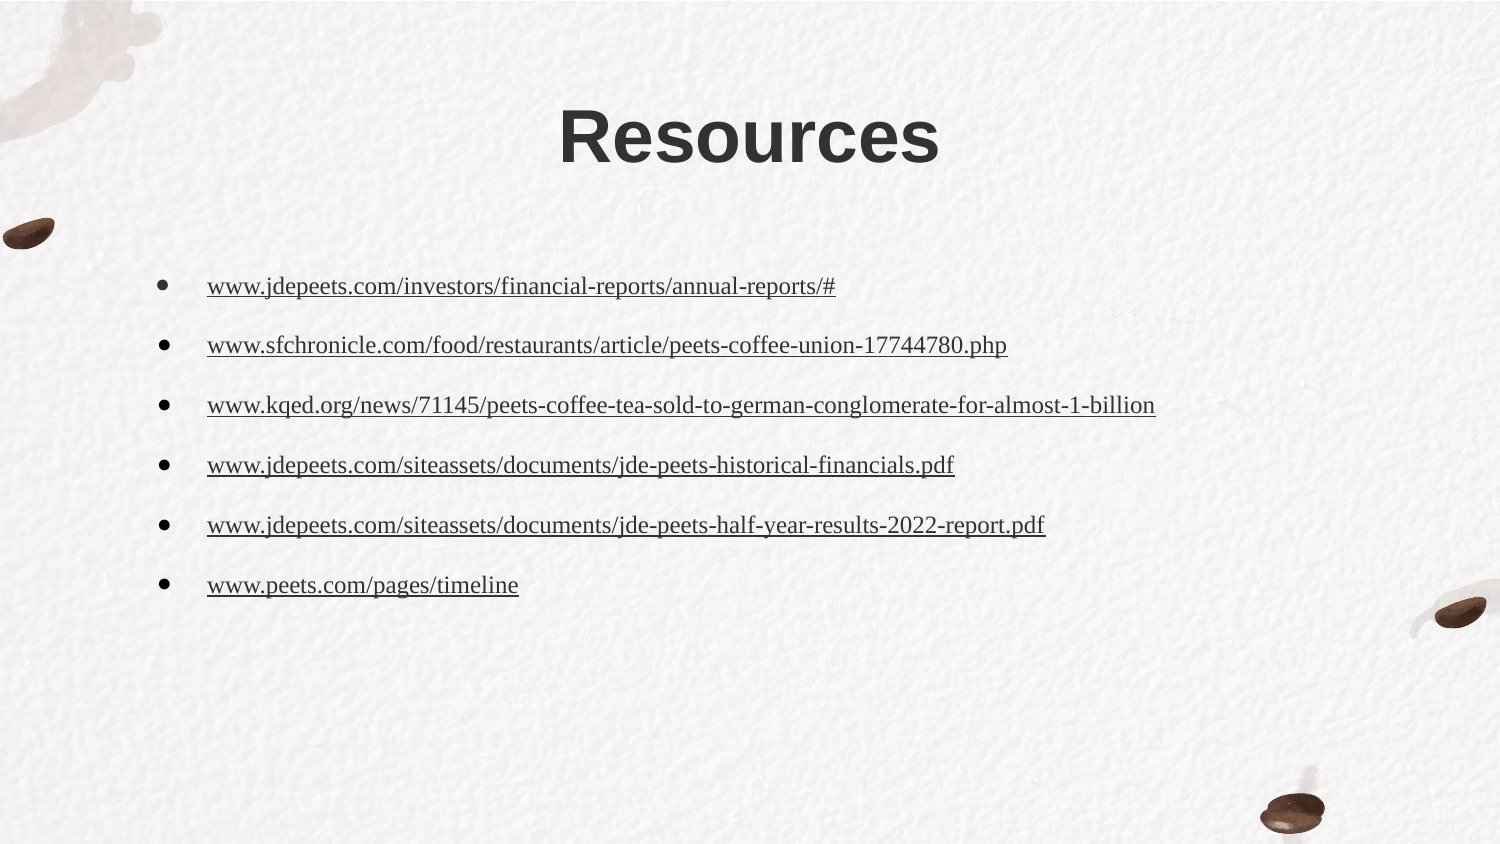

# Resources
www.jdepeets.com/investors/financial-reports/annual-reports/#
www.sfchronicle.com/food/restaurants/article/peets-coffee-union-17744780.php
www.kqed.org/news/71145/peets-coffee-tea-sold-to-german-conglomerate-for-almost-1-billion
www.jdepeets.com/siteassets/documents/jde-peets-historical-financials.pdf
www.jdepeets.com/siteassets/documents/jde-peets-half-year-results-2022-report.pdf
www.peets.com/pages/timeline